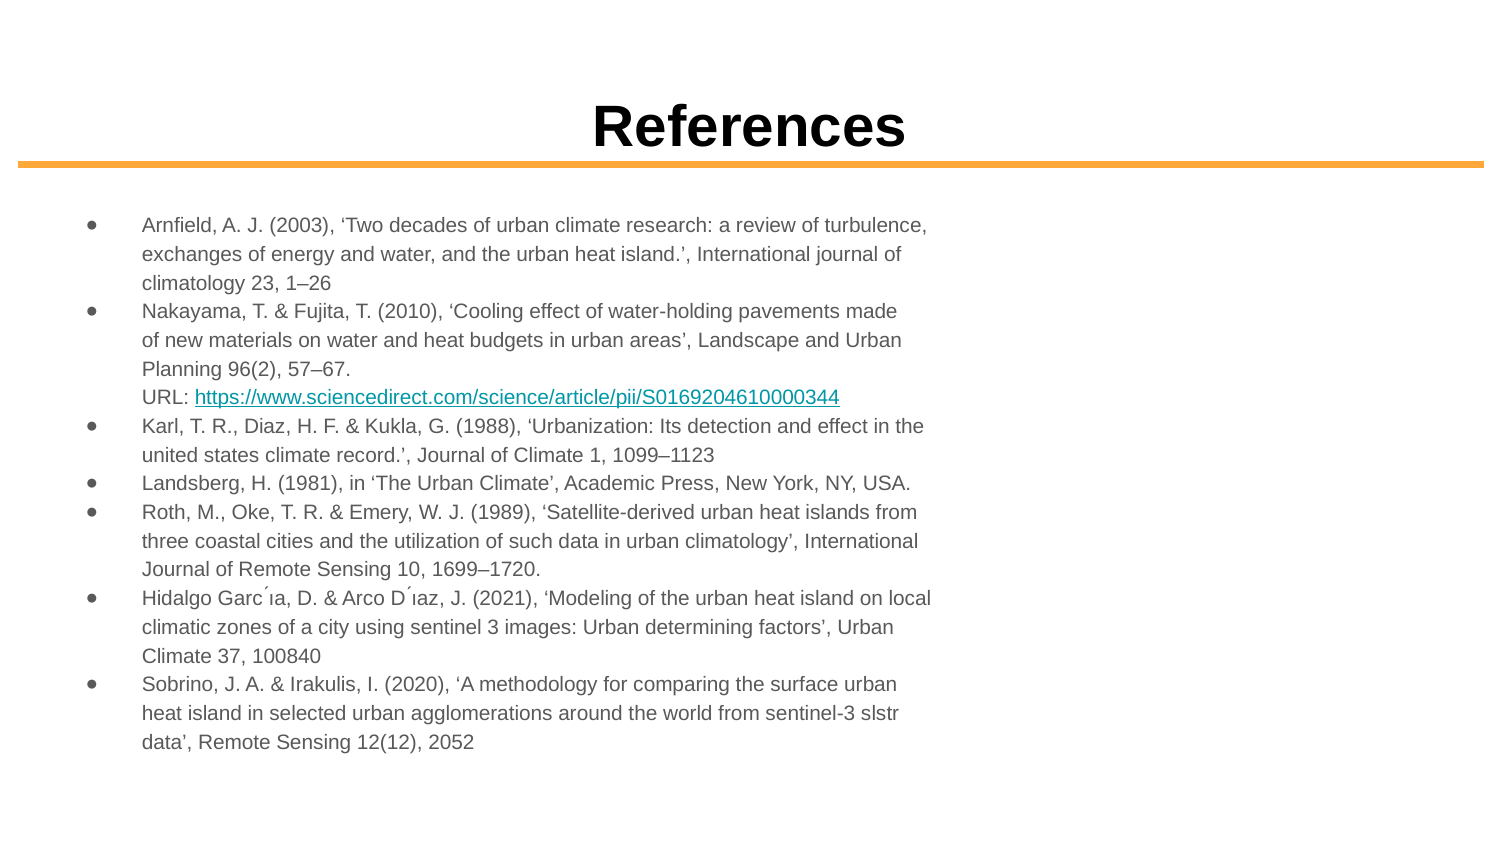

# References
Arnfield, A. J. (2003), ‘Two decades of urban climate research: a review of turbulence,
exchanges of energy and water, and the urban heat island.’, International journal of
climatology 23, 1–26
Nakayama, T. & Fujita, T. (2010), ‘Cooling effect of water-holding pavements made
of new materials on water and heat budgets in urban areas’, Landscape and Urban
Planning 96(2), 57–67.
URL: https://www.sciencedirect.com/science/article/pii/S0169204610000344
Karl, T. R., Diaz, H. F. & Kukla, G. (1988), ‘Urbanization: Its detection and effect in the
united states climate record.’, Journal of Climate 1, 1099–1123
Landsberg, H. (1981), in ‘The Urban Climate’, Academic Press, New York, NY, USA.
Roth, M., Oke, T. R. & Emery, W. J. (1989), ‘Satellite-derived urban heat islands from
three coastal cities and the utilization of such data in urban climatology’, International
Journal of Remote Sensing 10, 1699–1720.
Hidalgo Garc ́ıa, D. & Arco D ́ıaz, J. (2021), ‘Modeling of the urban heat island on local
climatic zones of a city using sentinel 3 images: Urban determining factors’, Urban
Climate 37, 100840
Sobrino, J. A. & Irakulis, I. (2020), ‘A methodology for comparing the surface urban
heat island in selected urban agglomerations around the world from sentinel-3 slstr
data’, Remote Sensing 12(12), 2052